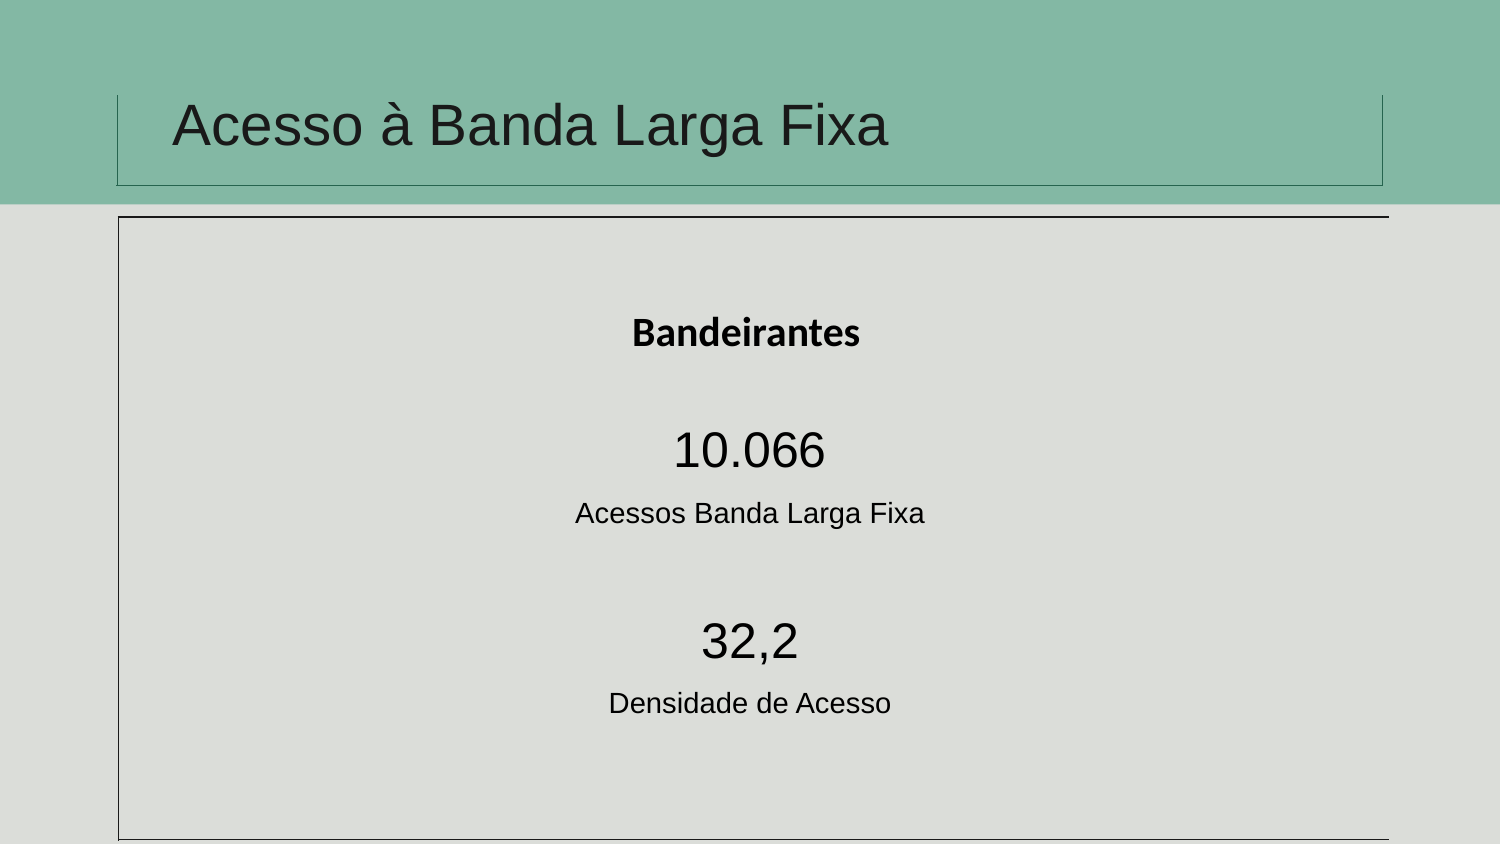

# Acesso à Banda Larga Fixa
Bandeirantes
10.066
Acessos Banda Larga Fixa
32,2
Densidade de Acesso